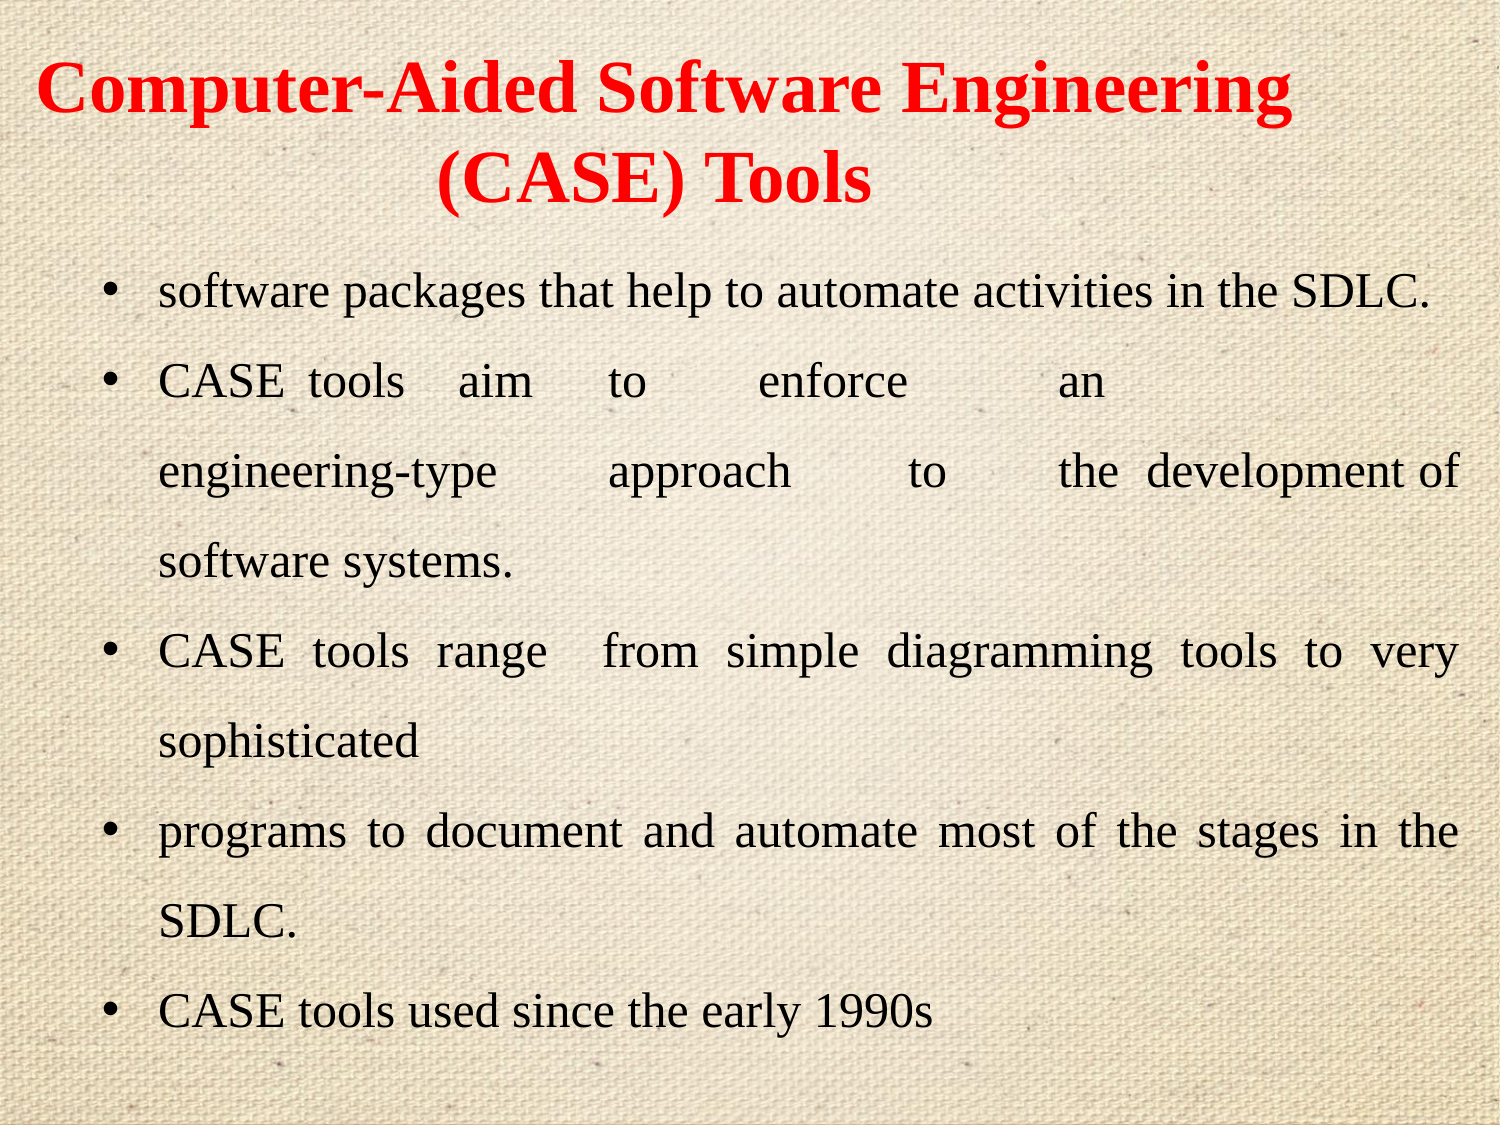

# Computer-Aided Software Engineering  (CASE) Tools
software packages that help to automate activities in the SDLC.
CASE	tools	aim	to	enforce	an	engineering-type	approach	to	the  development of software systems.
CASE tools range  from simple diagramming tools to very sophisticated
programs to document and automate most of the stages in the SDLC.
CASE tools used since the early 1990s